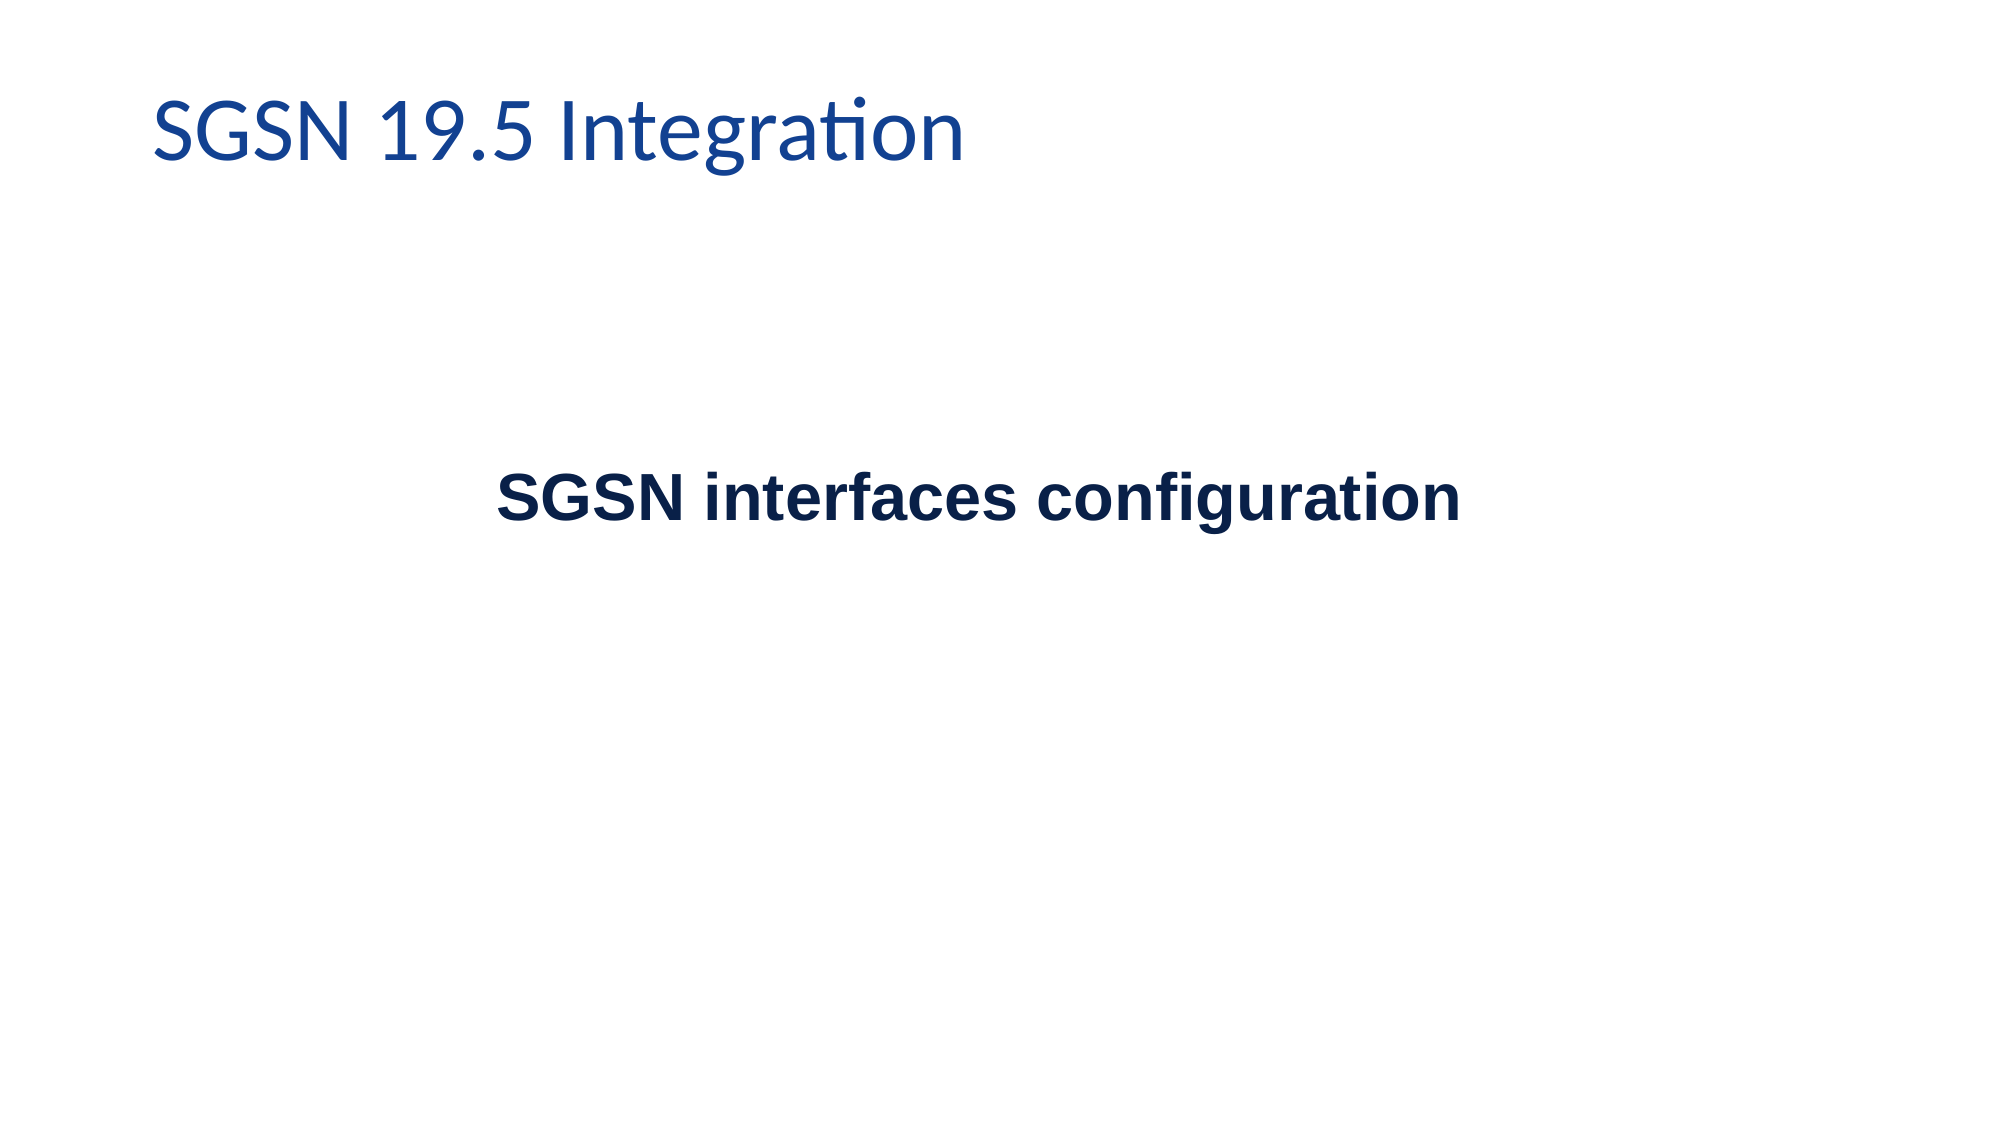

# SGSN 19.5 Integration
                    SGSN interfaces configuration